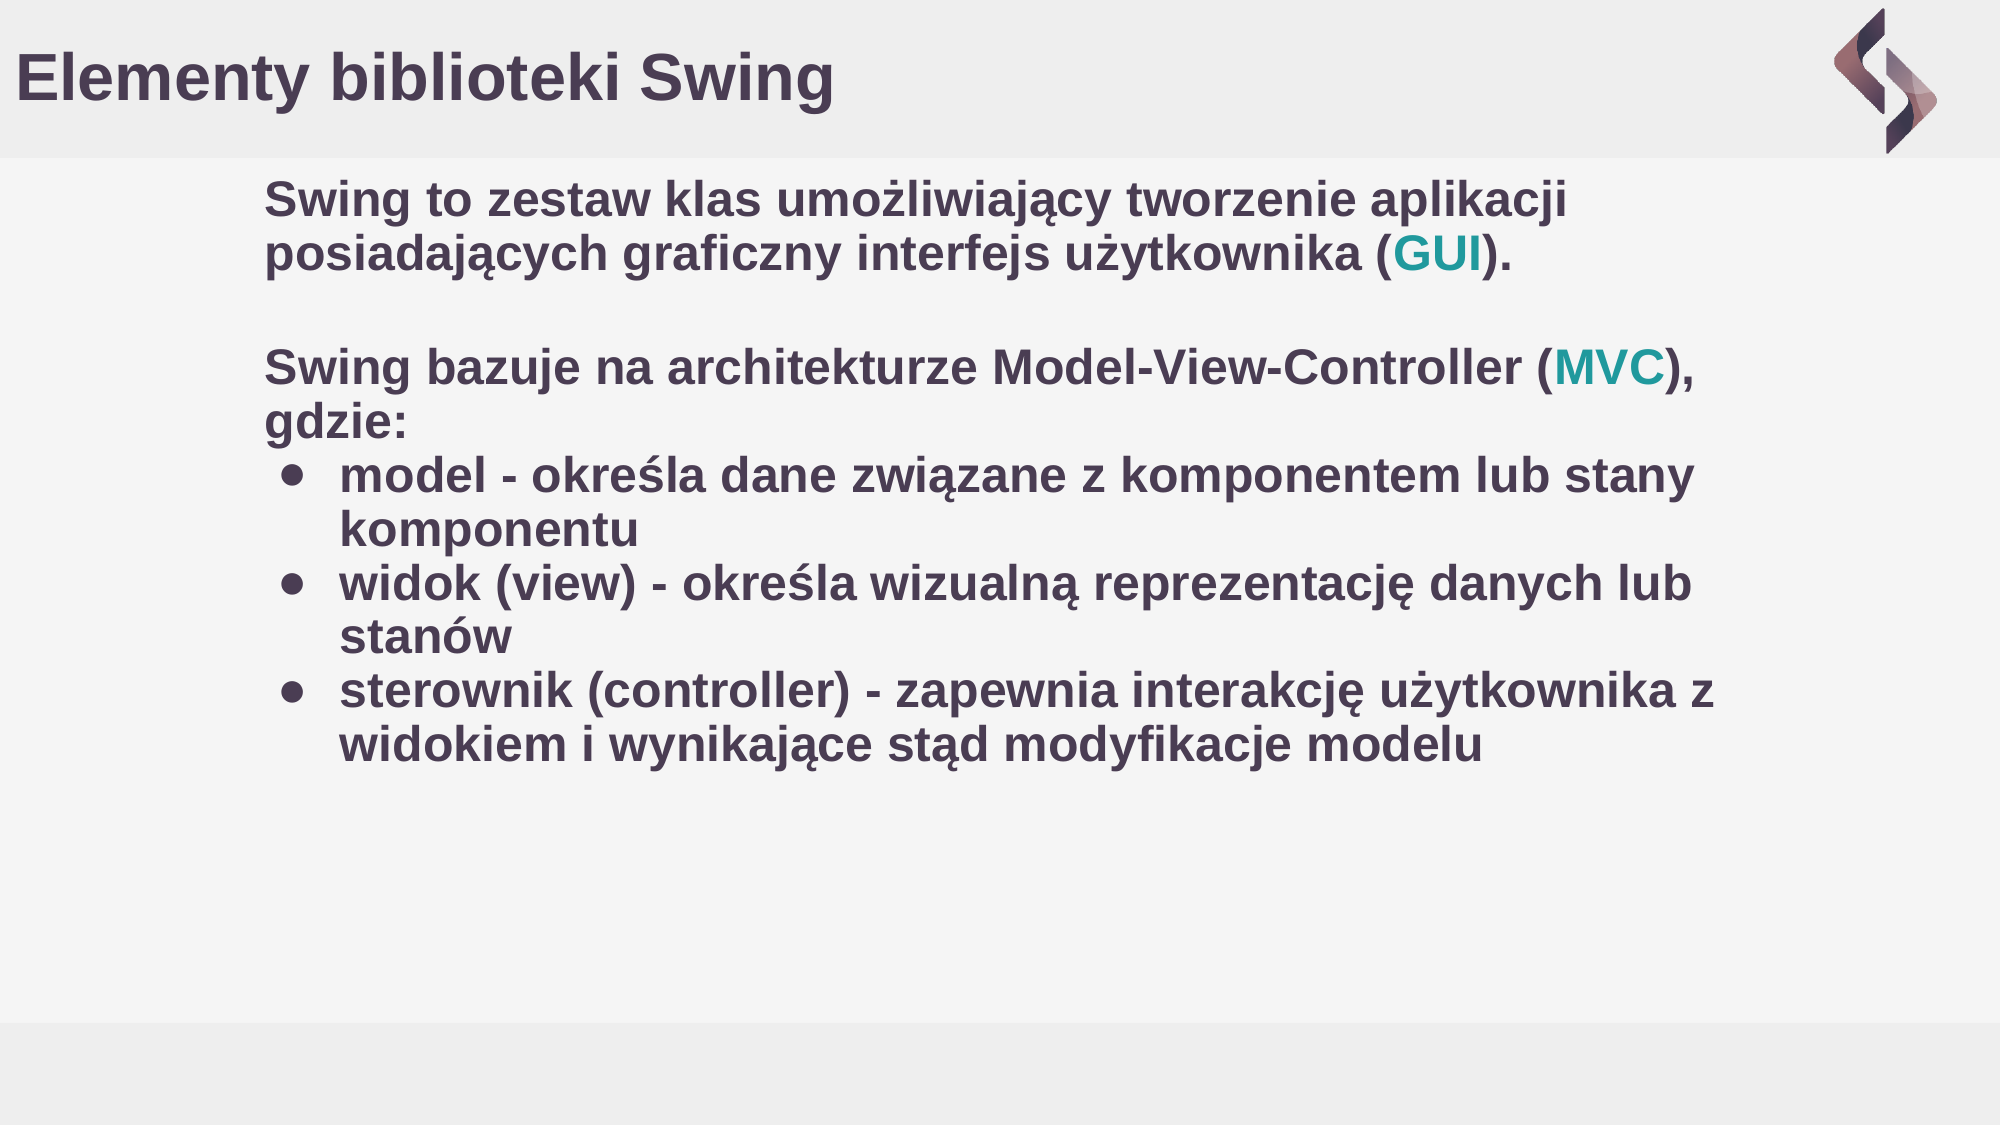

# Elementy biblioteki Swing
Swing to zestaw klas umożliwiający tworzenie aplikacji posiadających graficzny interfejs użytkownika (GUI).
Swing bazuje na architekturze Model-View-Controller (MVC), gdzie:
model - określa dane związane z komponentem lub stany komponentu
widok (view) - określa wizualną reprezentację danych lub stanów
sterownik (controller) - zapewnia interakcję użytkownika z widokiem i wynikające stąd modyfikacje modelu